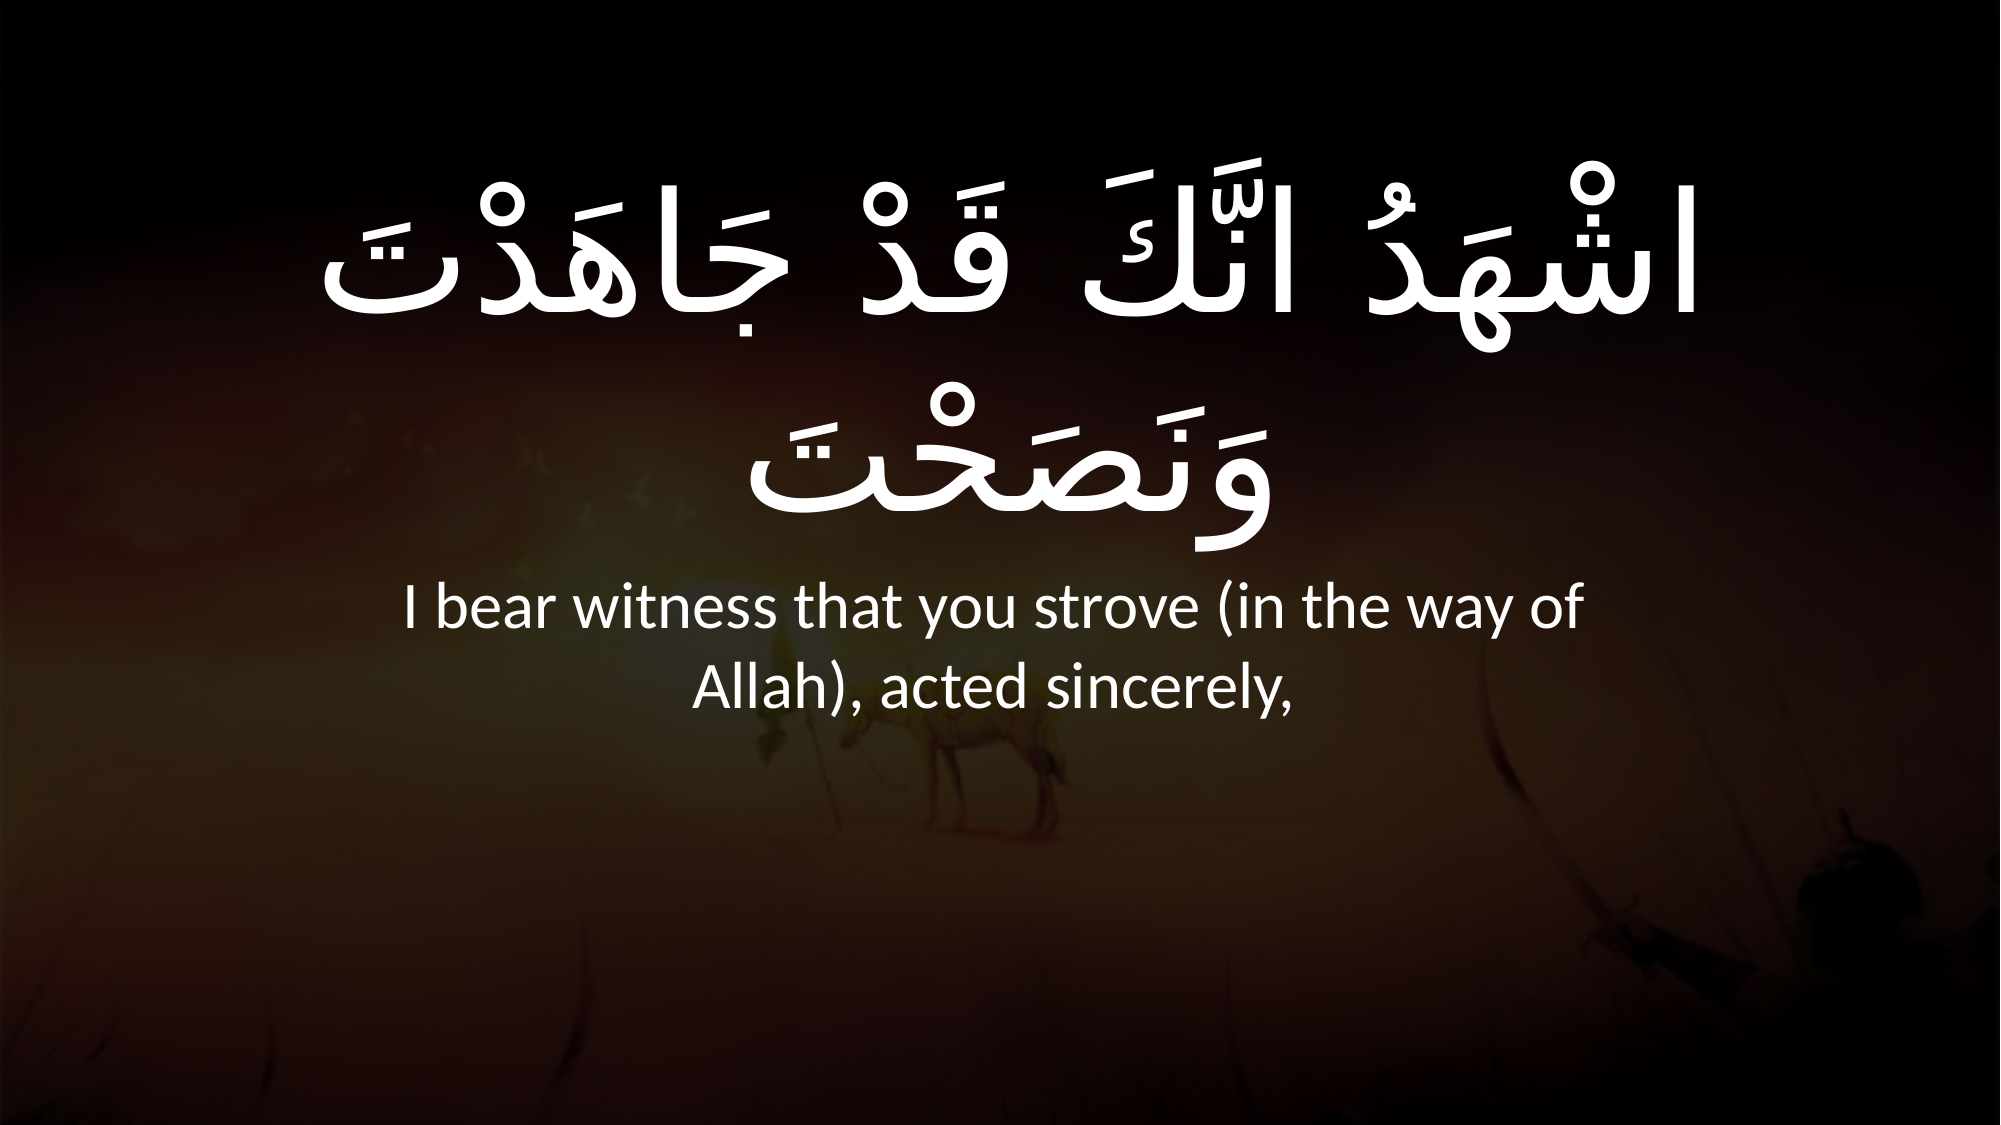

# اشْهَدُ انَّكَ قَدْ جَاهَدْتَ وَنَصَحْتَ
I bear witness that you strove (in the way of Allah), acted sincerely,